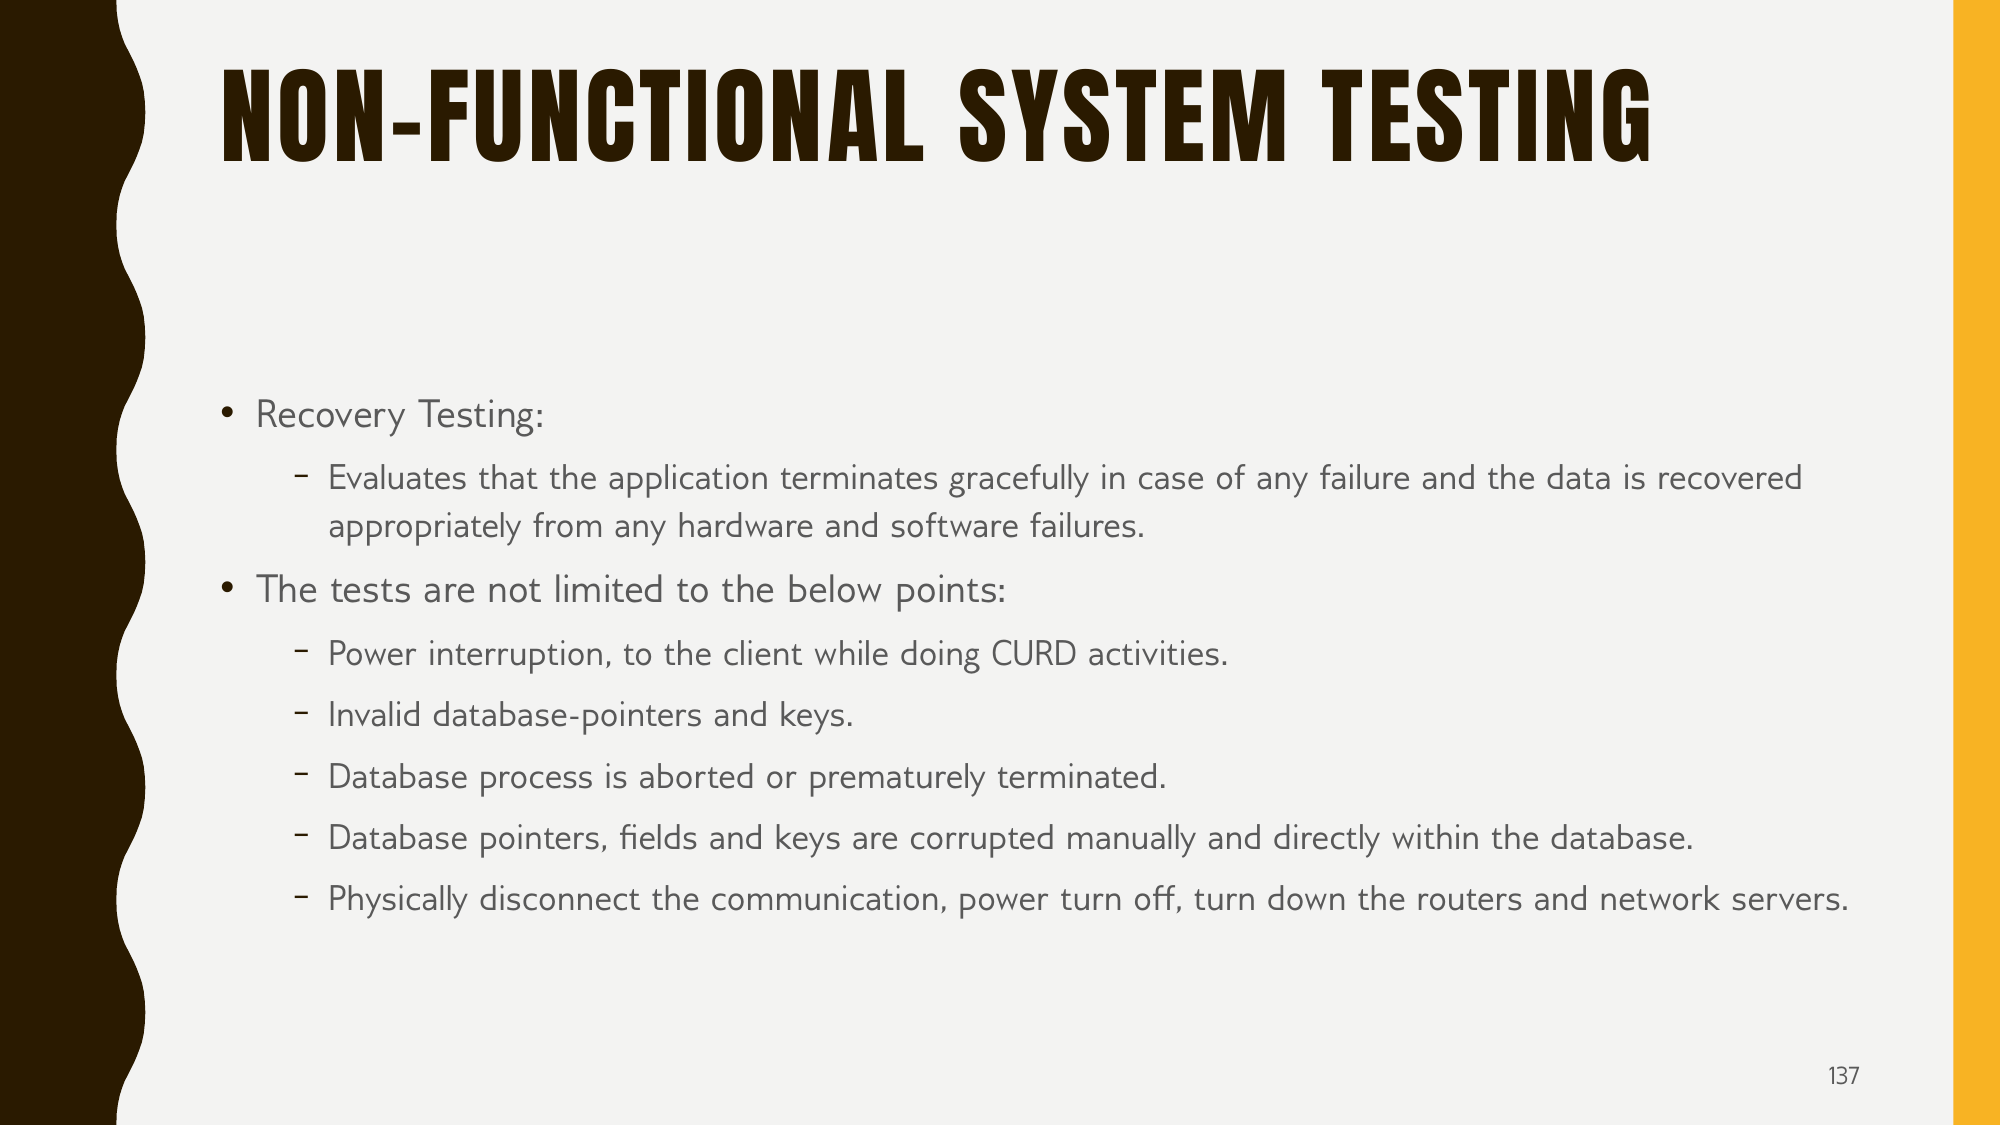

# Non-Functional System Testing
Recovery Testing:
Evaluates that the application terminates gracefully in case of any failure and the data is recovered appropriately from any hardware and software failures.
The tests are not limited to the below points:
Power interruption, to the client while doing CURD activities.
Invalid database-pointers and keys.
Database process is aborted or prematurely terminated.
Database pointers, fields and keys are corrupted manually and directly within the database.
Physically disconnect the communication, power turn off, turn down the routers and network servers.
137